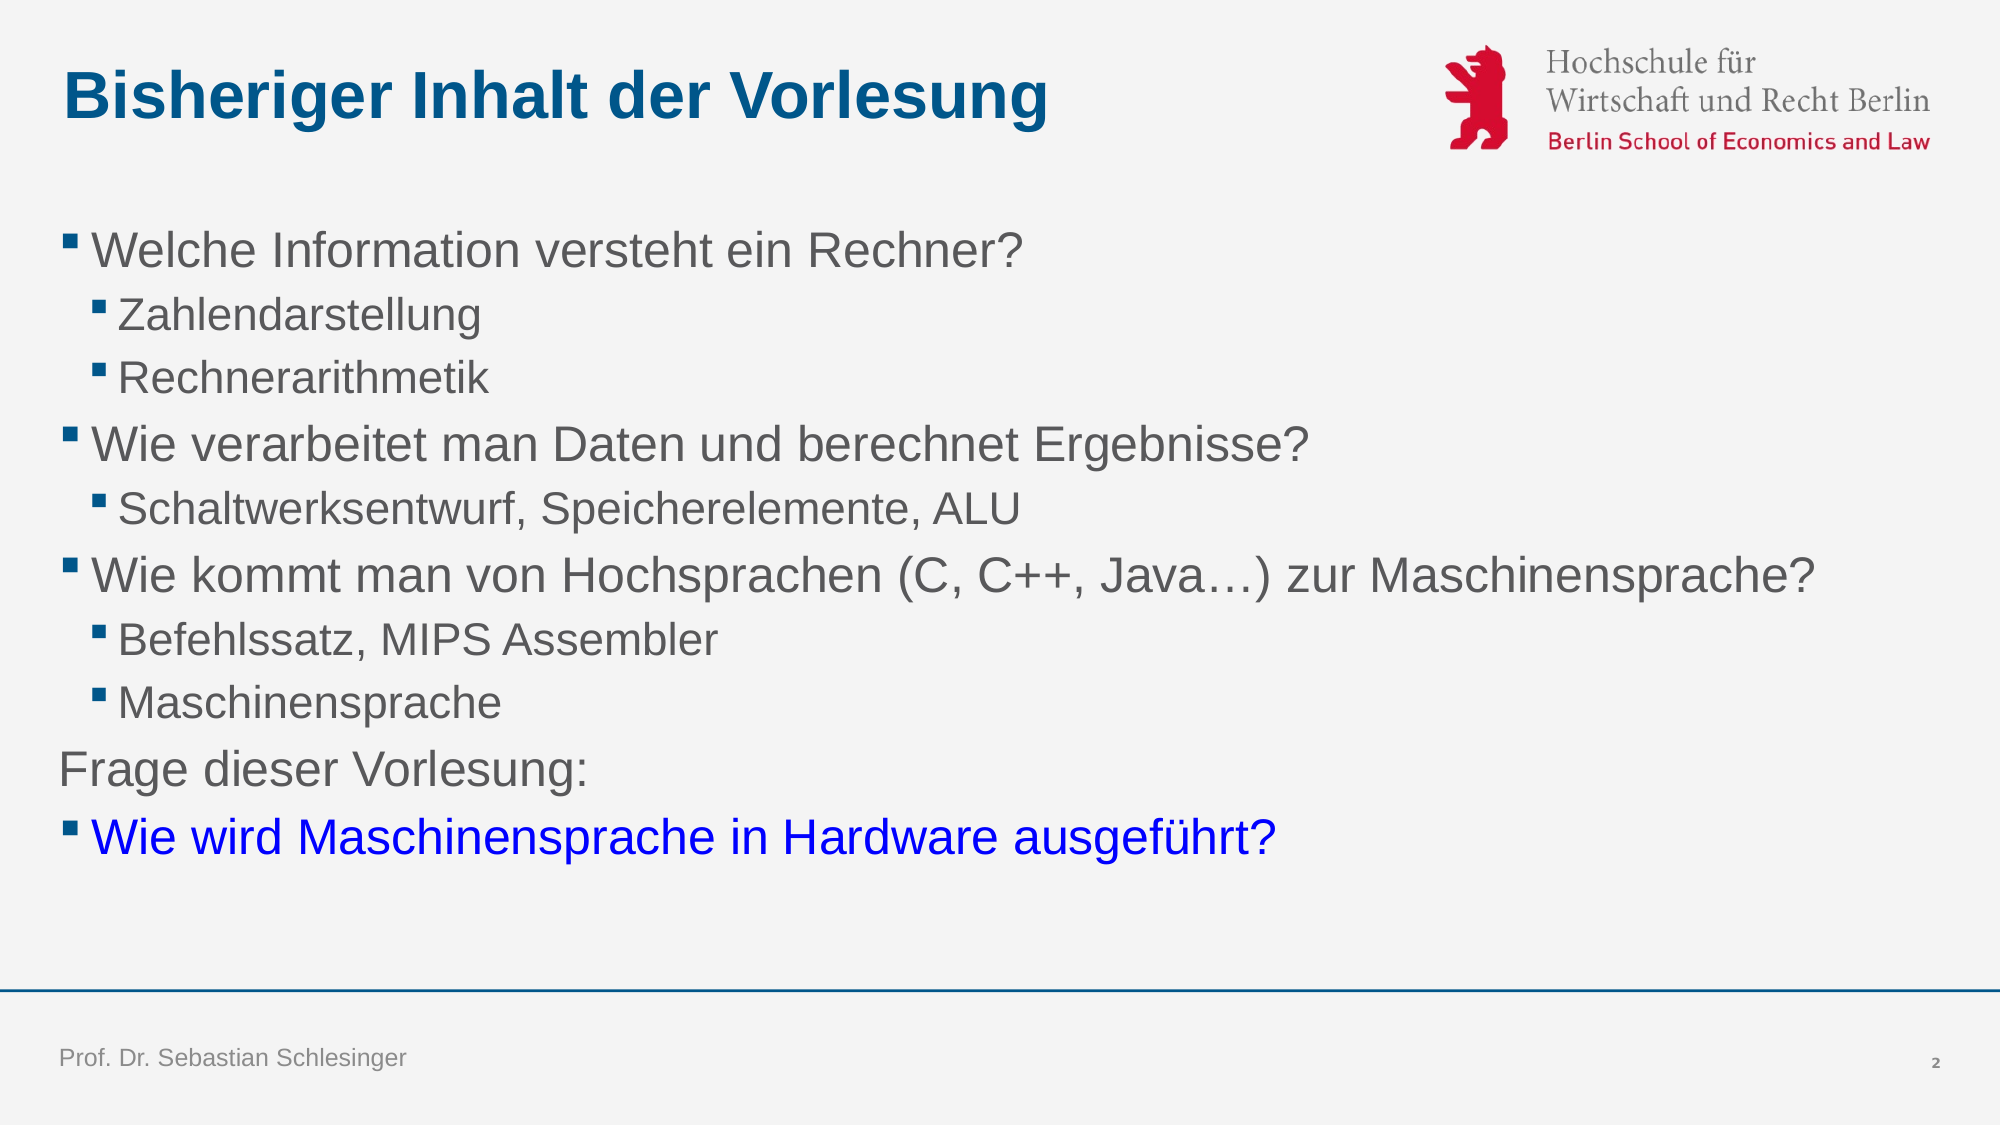

# Bisheriger Inhalt der Vorlesung
Welche Information versteht ein Rechner?
Zahlendarstellung
Rechnerarithmetik
Wie verarbeitet man Daten und berechnet Ergebnisse?
Schaltwerksentwurf, Speicherelemente, ALU
Wie kommt man von Hochsprachen (C, C++, Java…) zur Maschinensprache?
Befehlssatz, MIPS Assembler
Maschinensprache
Frage dieser Vorlesung:
Wie wird Maschinensprache in Hardware ausgeführt?

Prof. Dr. Sebastian Schlesinger
2